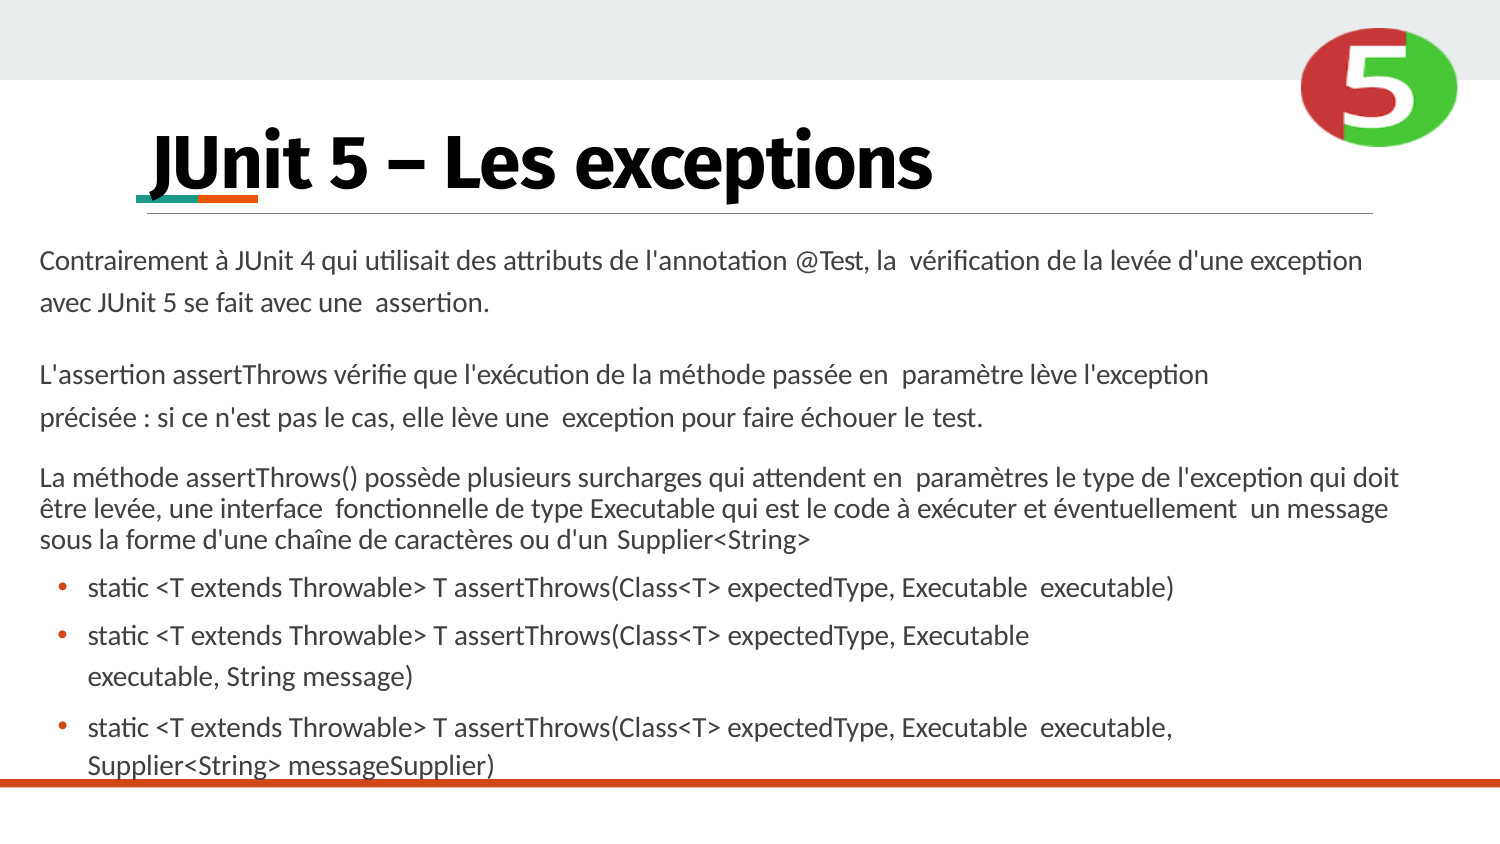

# JUnit 5 – Les exceptions

Contrairement à JUnit 4 qui utilisait des attributs de l'annotation @Test, la  vérification de la levée d'une exception avec JUnit 5 se fait avec une assertion.
L'assertion assertThrows vérifie que l'exécution de la méthode passée en  paramètre lève l'exception précisée : si ce n'est pas le cas, elle lève une  exception pour faire échouer le test.
La méthode assertThrows() possède plusieurs surcharges qui attendent en  paramètres le type de l'exception qui doit être levée, une interface  fonctionnelle de type Executable qui est le code à exécuter et éventuellement  un message sous la forme d'une chaîne de caractères ou d'un Supplier<String>
static <T extends Throwable> T assertThrows(Class<T> expectedType, Executable  executable)
static <T extends Throwable> T assertThrows(Class<T> expectedType, Executable
executable, String message)
static <T extends Throwable> T assertThrows(Class<T> expectedType, Executable  executable, Supplier<String> messageSupplier)

USINE LOGICIELLE - © DAVID PLANTROU - 2019